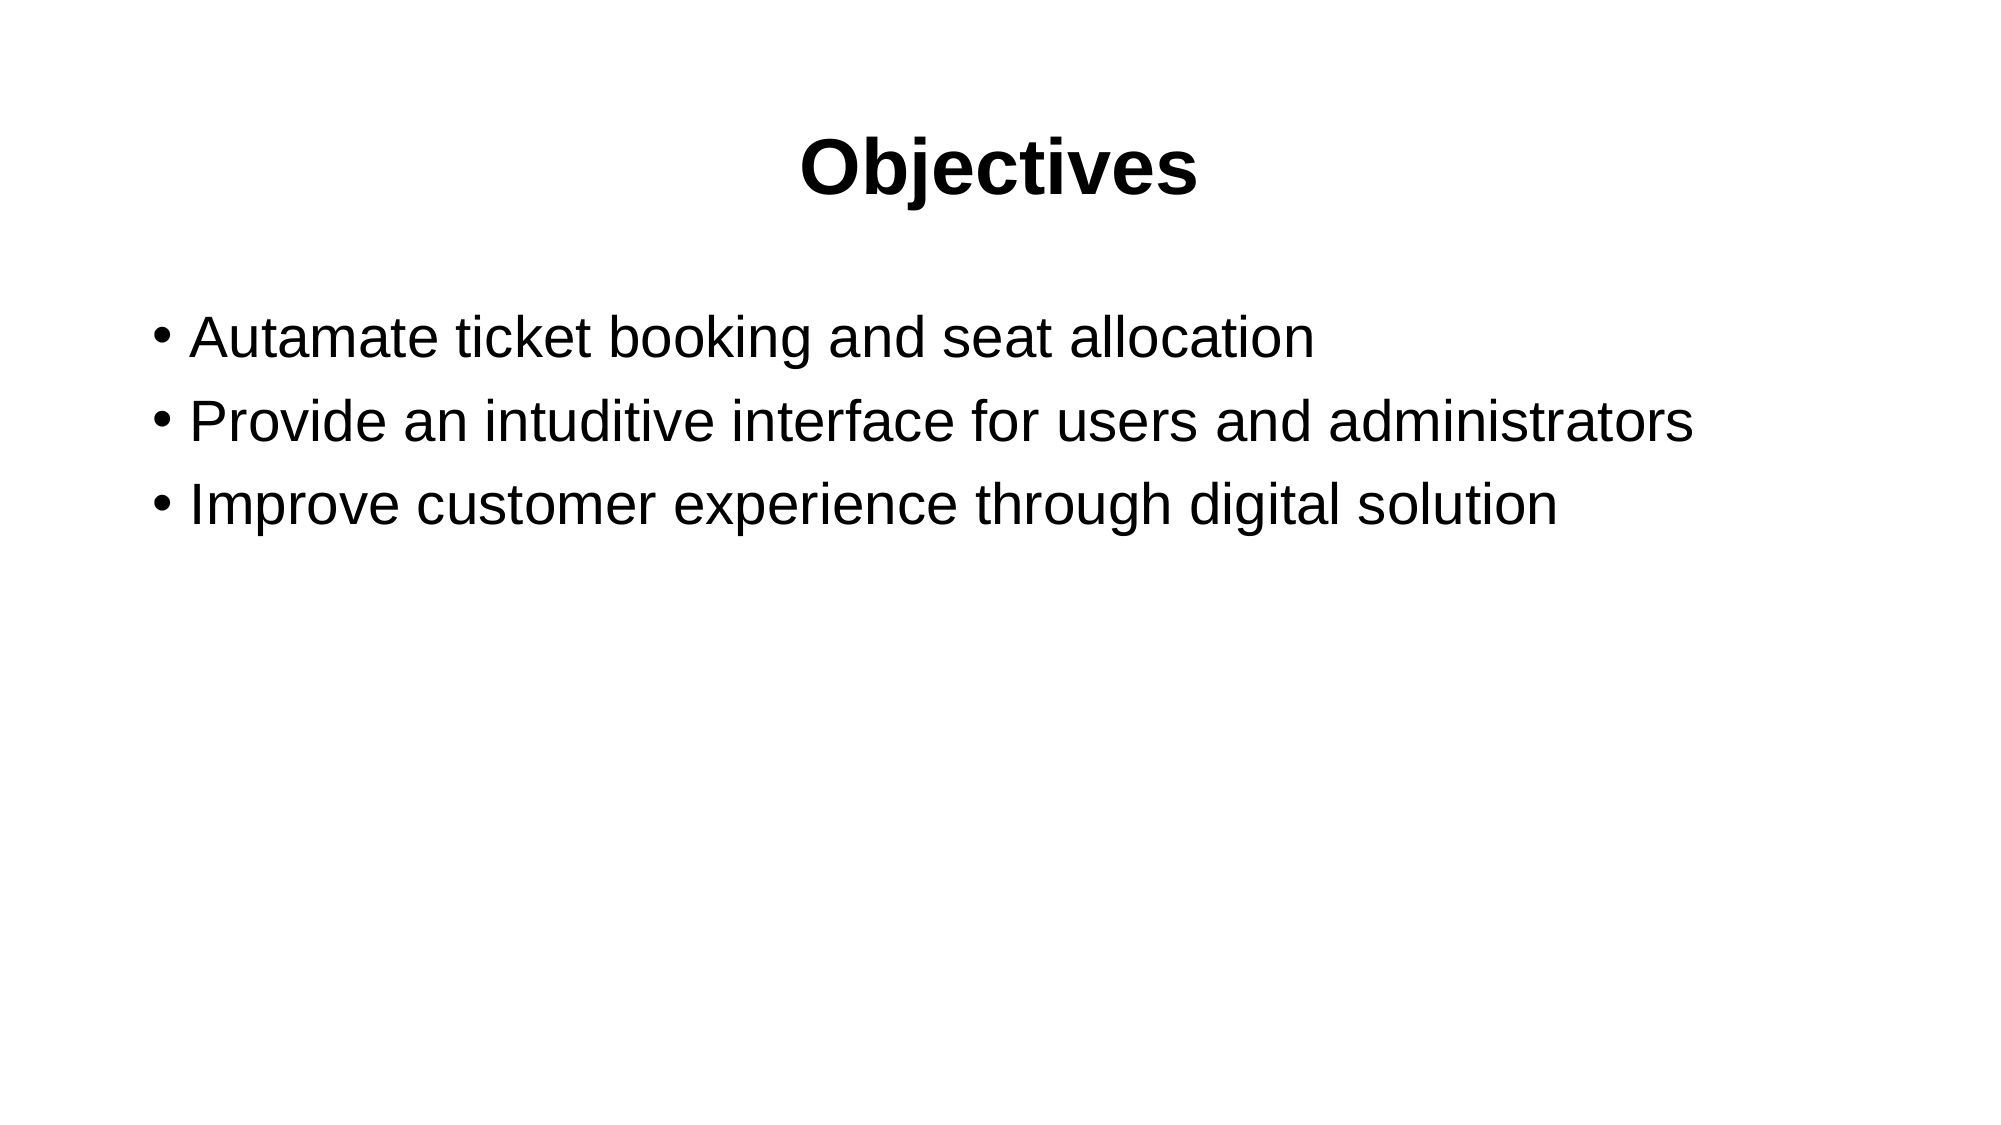

# Objectives
Autamate ticket booking and seat allocation
Provide an intuditive interface for users and administrators
Improve customer experience through digital solution